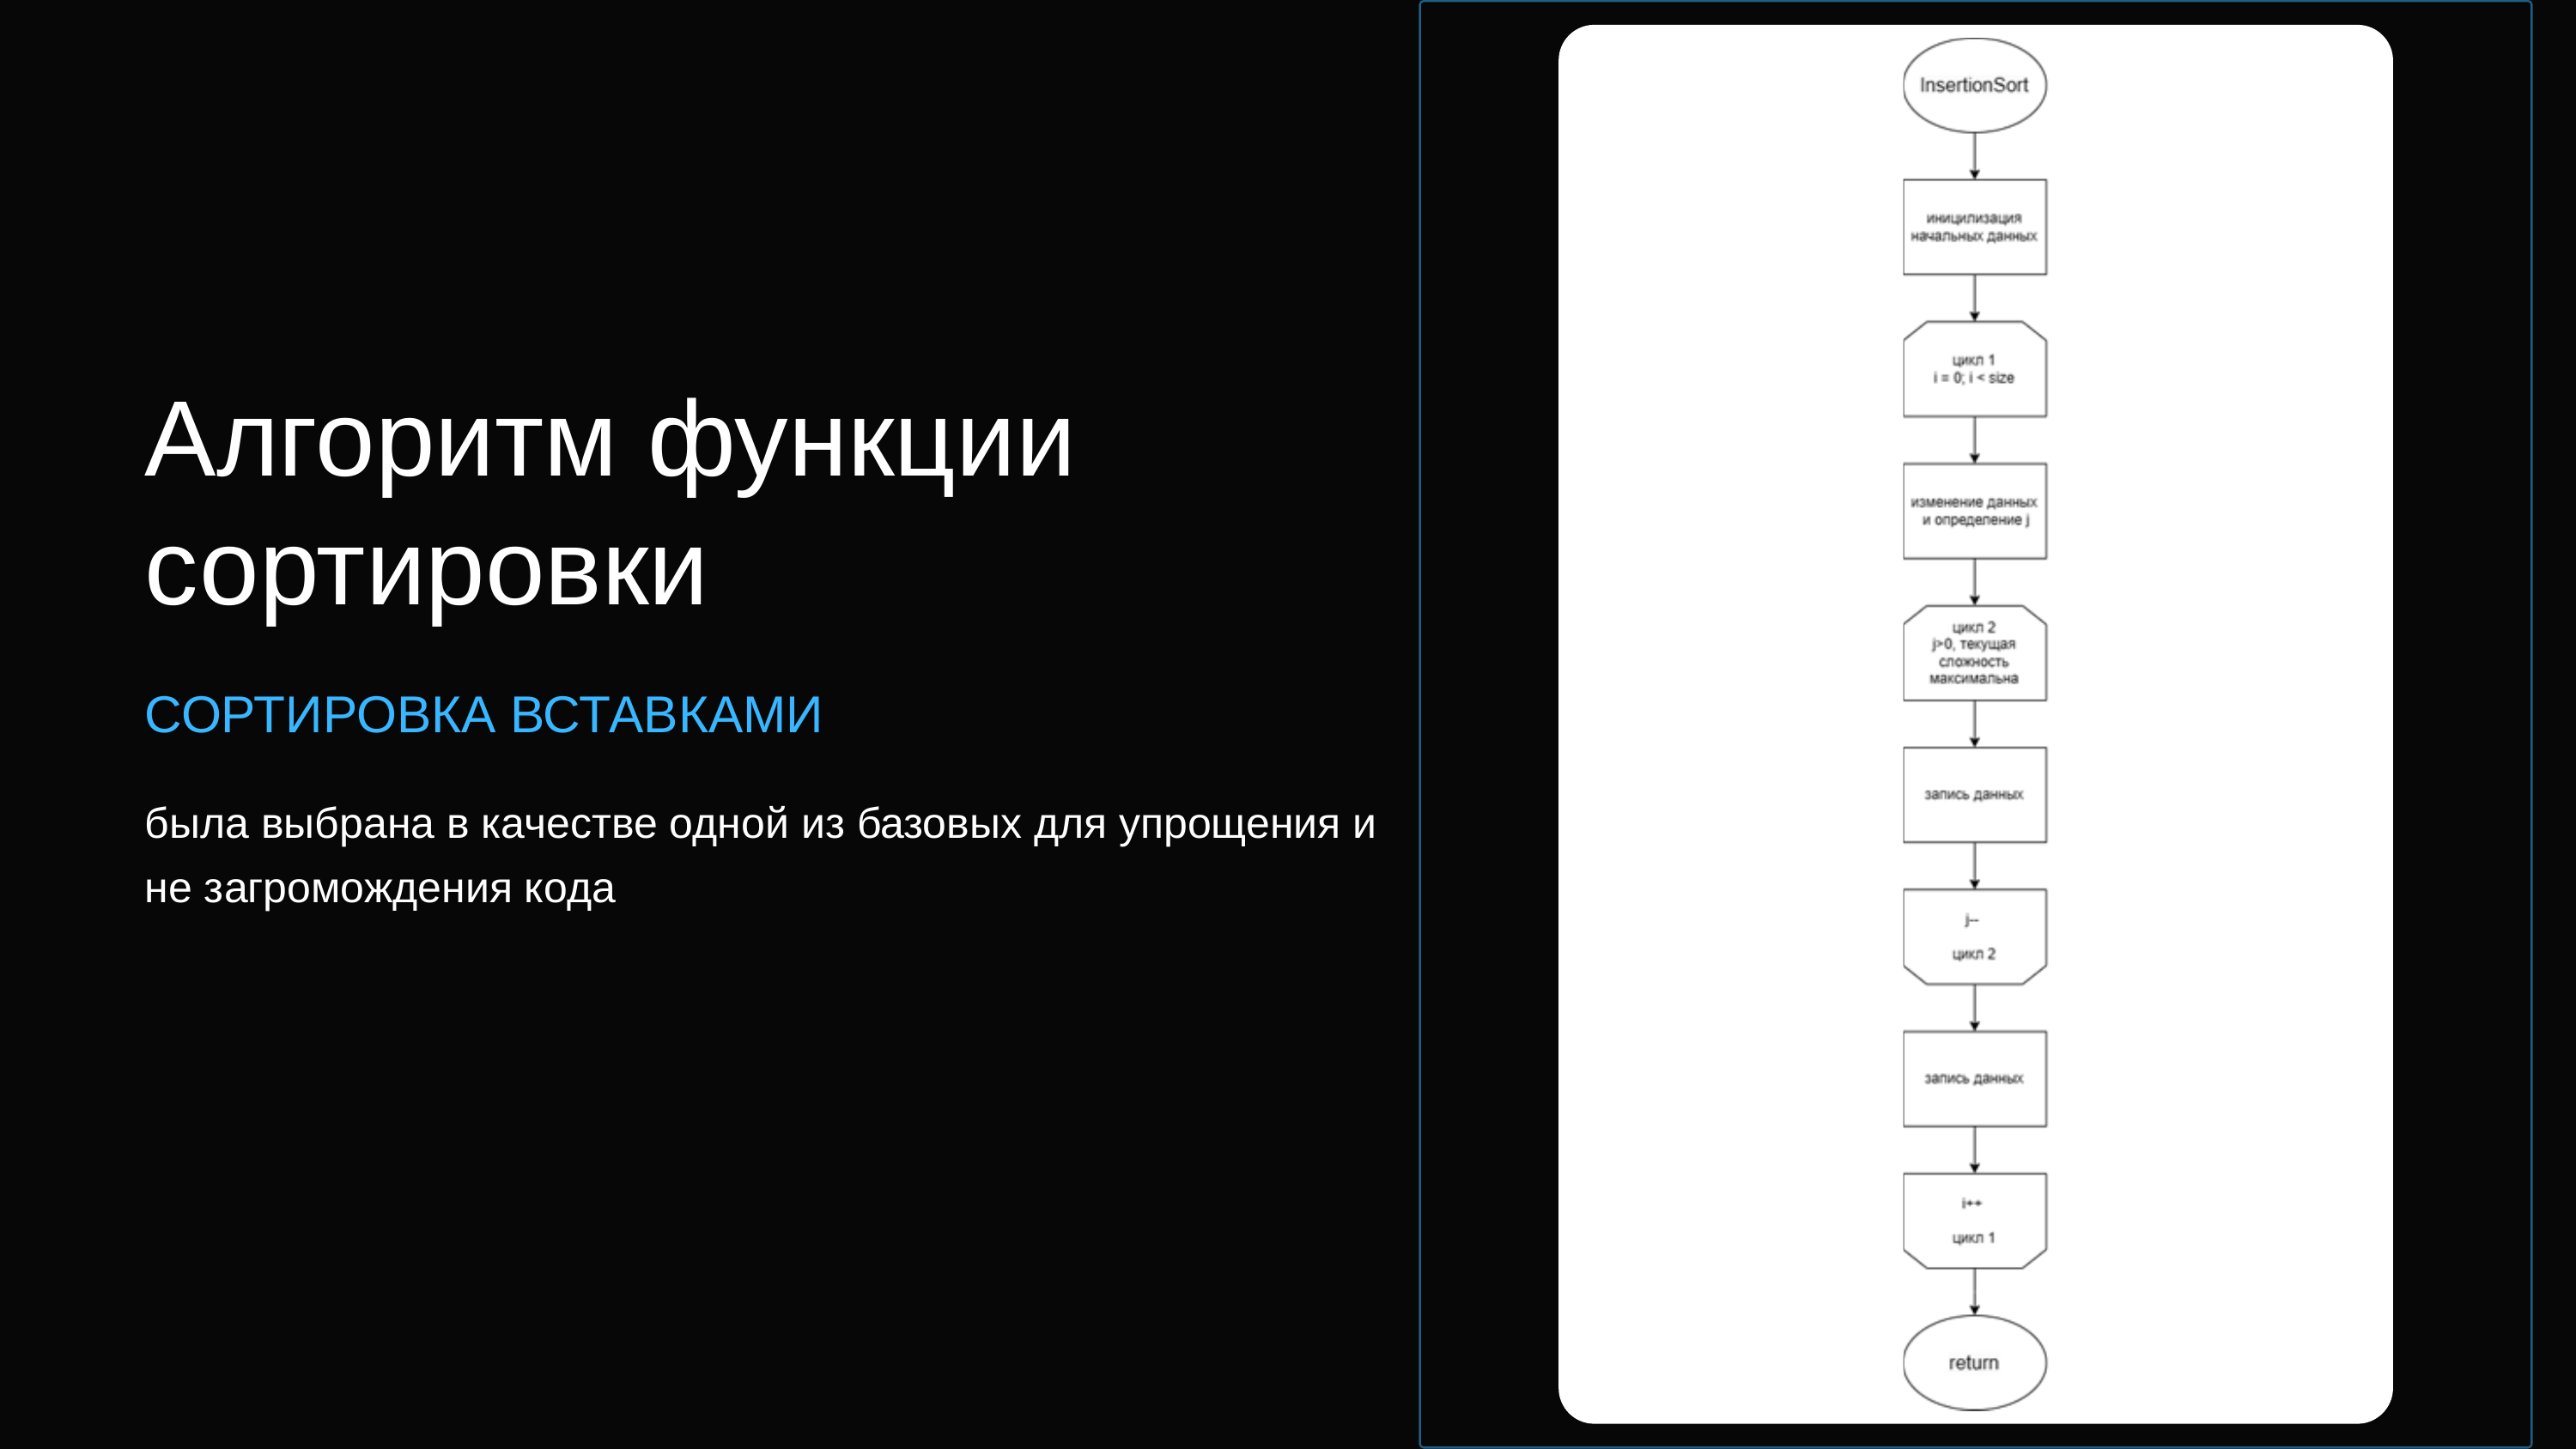

Алгоритм функции сортировки
СОРТИРОВКА ВСТАВКАМИ
была выбрана в качестве одной из базовых для упрощения и не загромождения кода